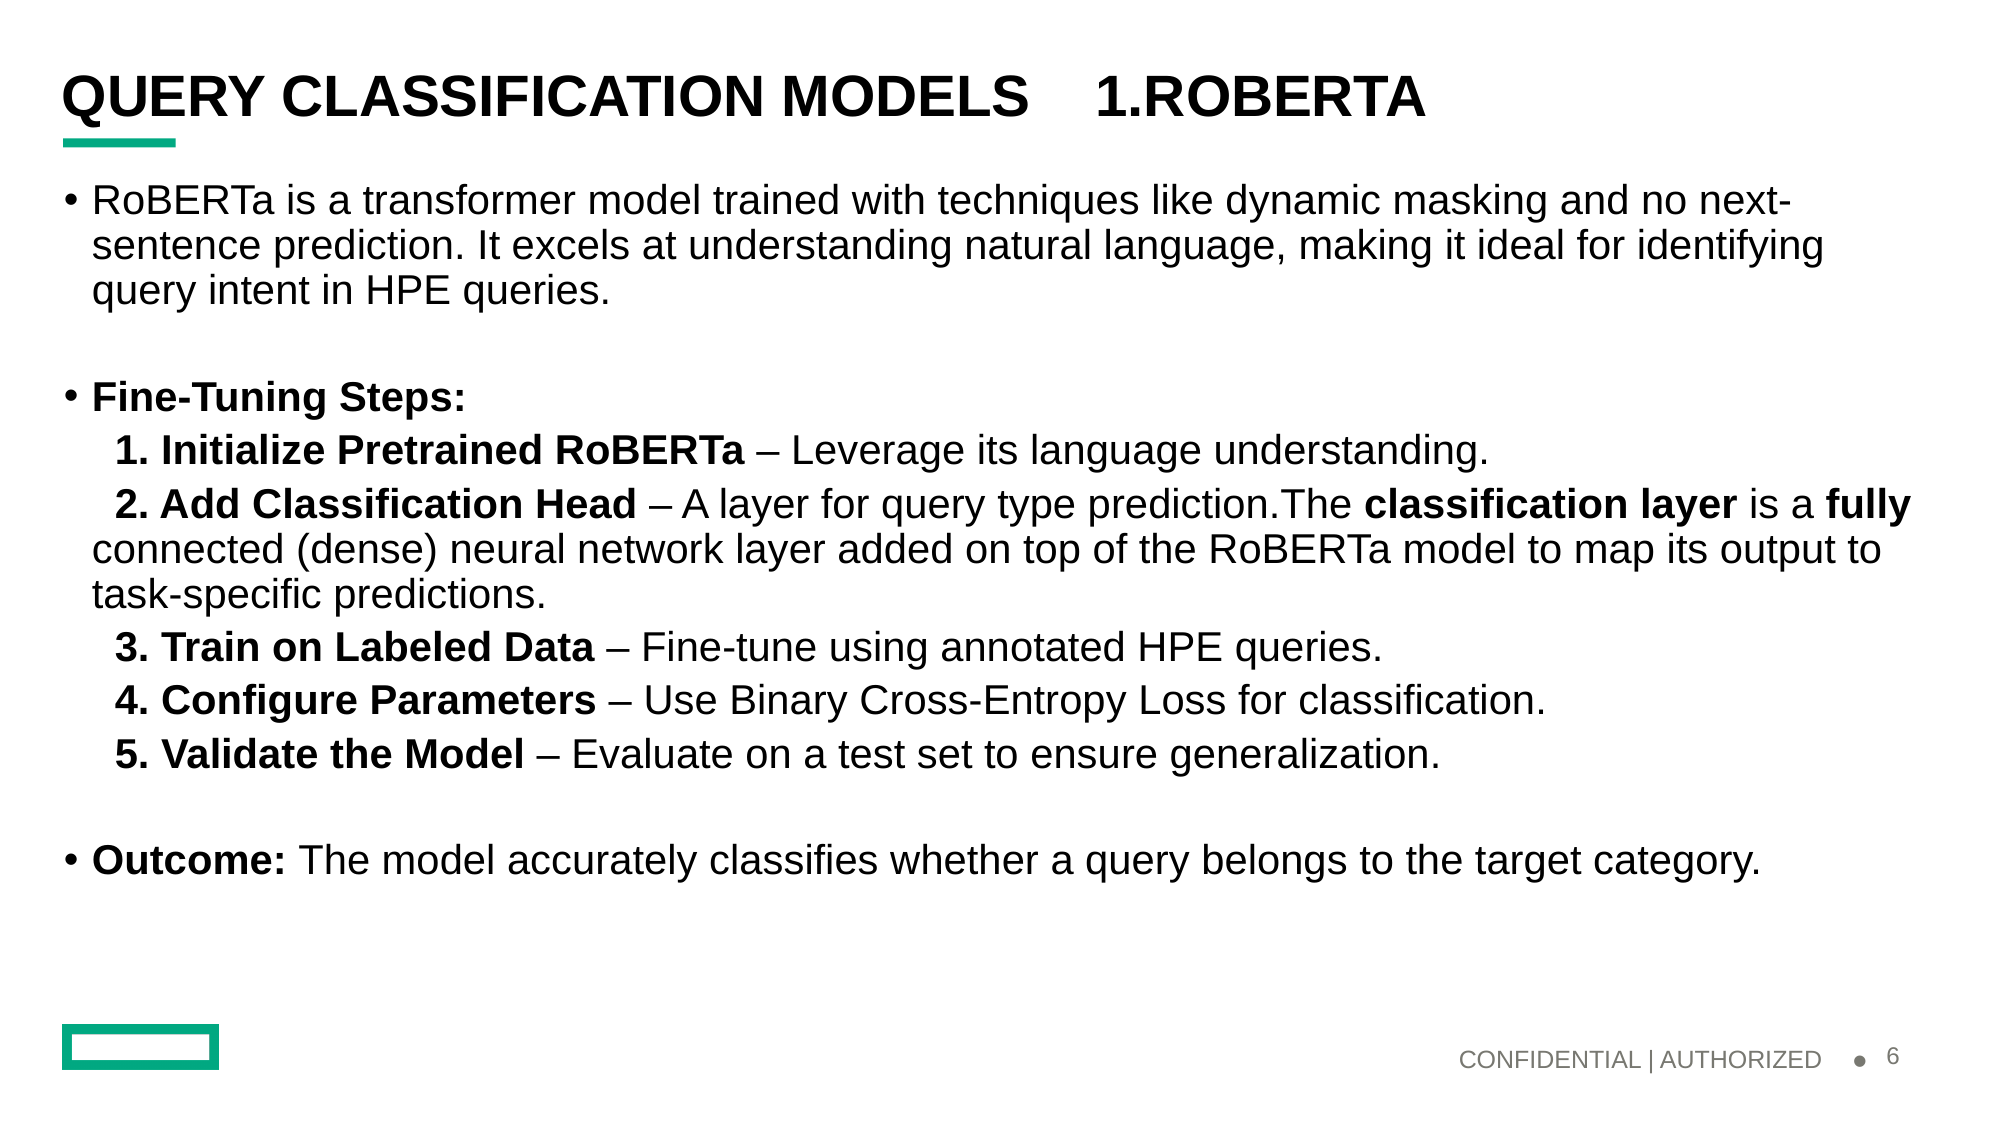

# QUERY CLASSIFICATION MODELS    1.ROBERTA
RoBERTa is a transformer model trained with techniques like dynamic masking and no next-sentence prediction. It excels at understanding natural language, making it ideal for identifying query intent in HPE queries.

Fine-Tuning Steps:
  1. Initialize Pretrained RoBERTa – Leverage its language understanding.
  2. Add Classification Head – A layer for query type prediction.The classification layer is a fully connected (dense) neural network layer added on top of the RoBERTa model to map its output to task-specific predictions.
  3. Train on Labeled Data – Fine-tune using annotated HPE queries.
  4. Configure Parameters – Use Binary Cross-Entropy Loss for classification.
  5. Validate the Model – Evaluate on a test set to ensure generalization.

Outcome: The model accurately classifies whether a query belongs to the target category.
6
CONFIDENTIAL | AUTHORIZED